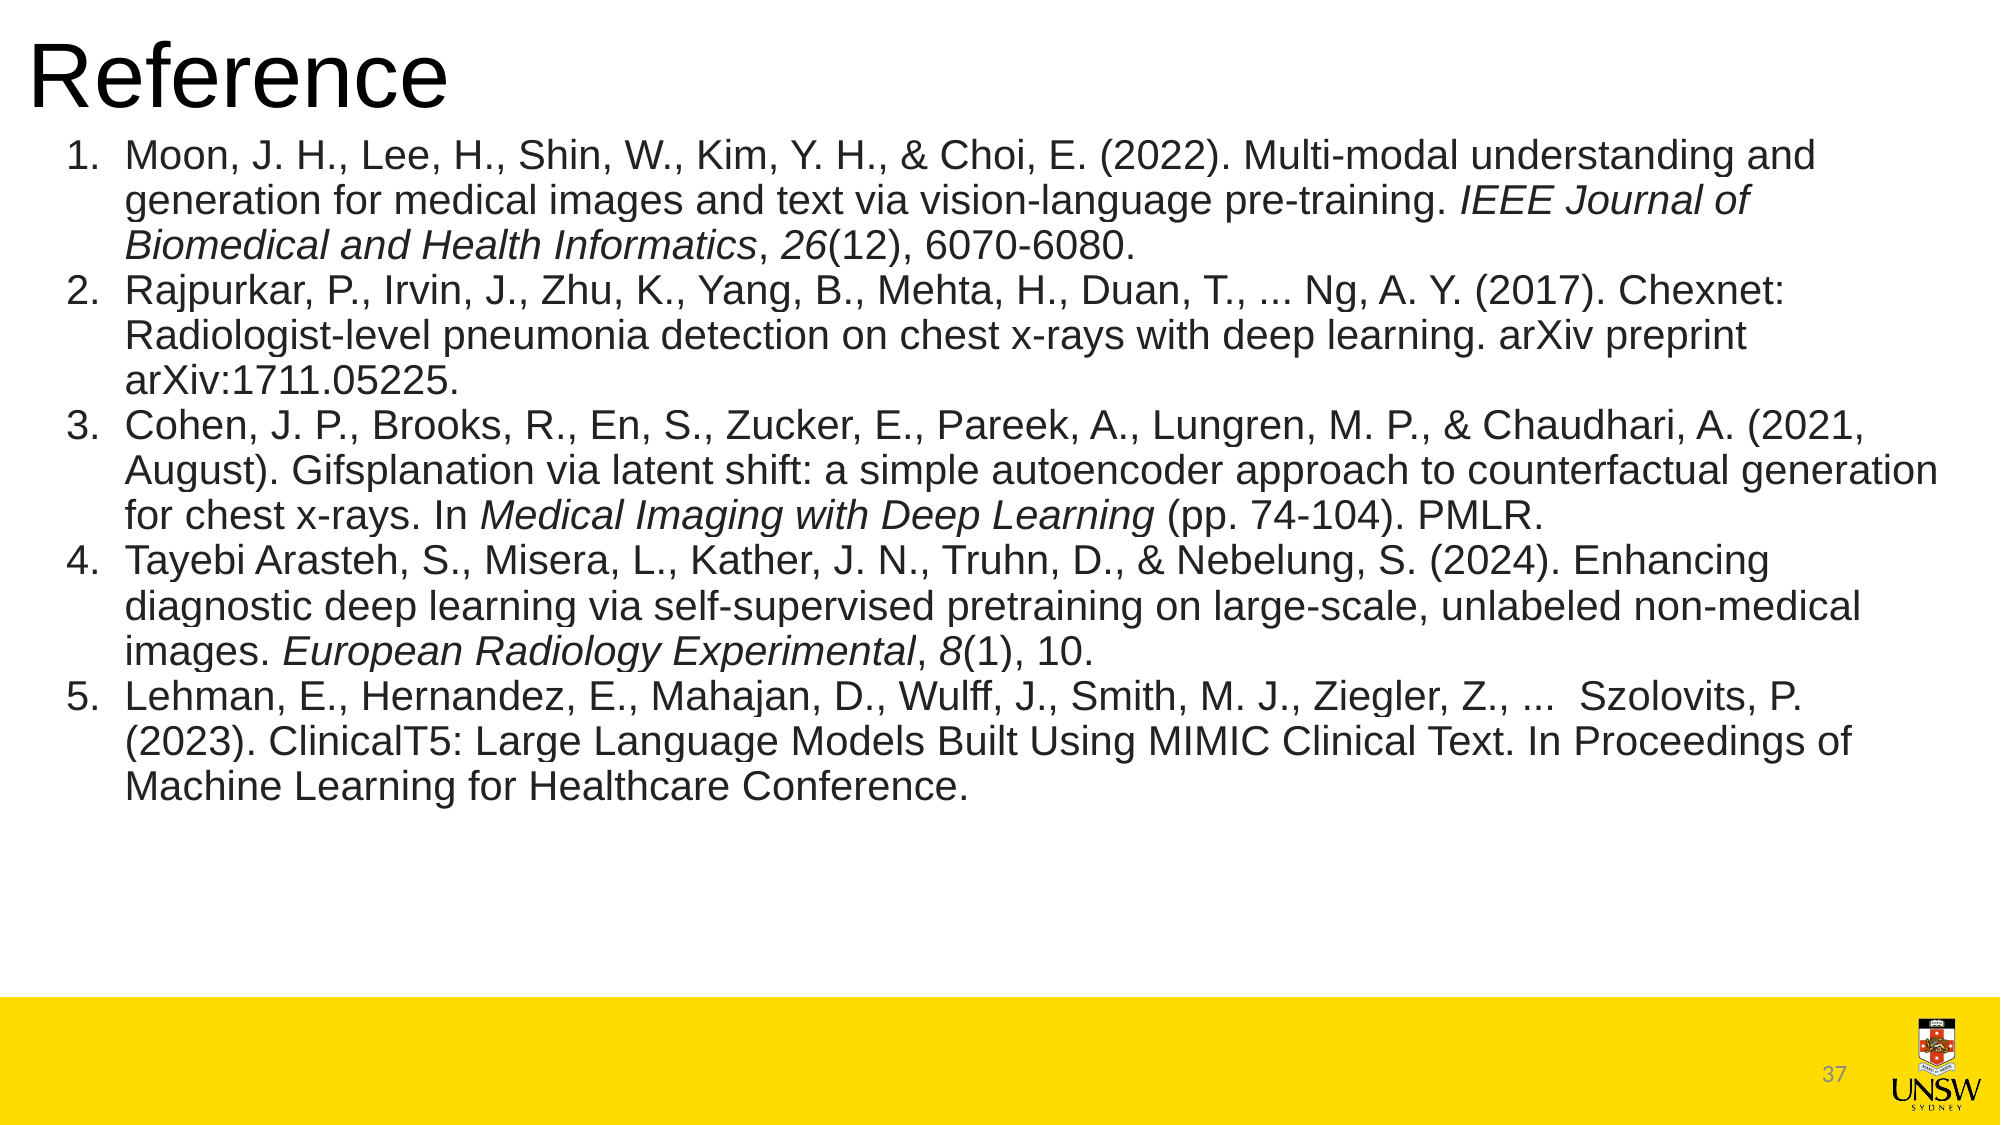

# Reference
Moon, J. H., Lee, H., Shin, W., Kim, Y. H., & Choi, E. (2022). Multi-modal understanding and generation for medical images and text via vision-language pre-training. IEEE Journal of Biomedical and Health Informatics, 26(12), 6070-6080.
Rajpurkar, P., Irvin, J., Zhu, K., Yang, B., Mehta, H., Duan, T., ... Ng, A. Y. (2017). Chexnet: Radiologist-level pneumonia detection on chest x-rays with deep learning. arXiv preprint arXiv:1711.05225.
Cohen, J. P., Brooks, R., En, S., Zucker, E., Pareek, A., Lungren, M. P., & Chaudhari, A. (2021, August). Gifsplanation via latent shift: a simple autoencoder approach to counterfactual generation for chest x-rays. In Medical Imaging with Deep Learning (pp. 74-104). PMLR.
Tayebi Arasteh, S., Misera, L., Kather, J. N., Truhn, D., & Nebelung, S. (2024). Enhancing diagnostic deep learning via self-supervised pretraining on large-scale, unlabeled non-medical images. European Radiology Experimental, 8(1), 10.
Lehman, E., Hernandez, E., Mahajan, D., Wulff, J., Smith, M. J., Ziegler, Z., ...  Szolovits, P. (2023). ClinicalT5: Large Language Models Built Using MIMIC Clinical Text. In Proceedings of Machine Learning for Healthcare Conference.
37